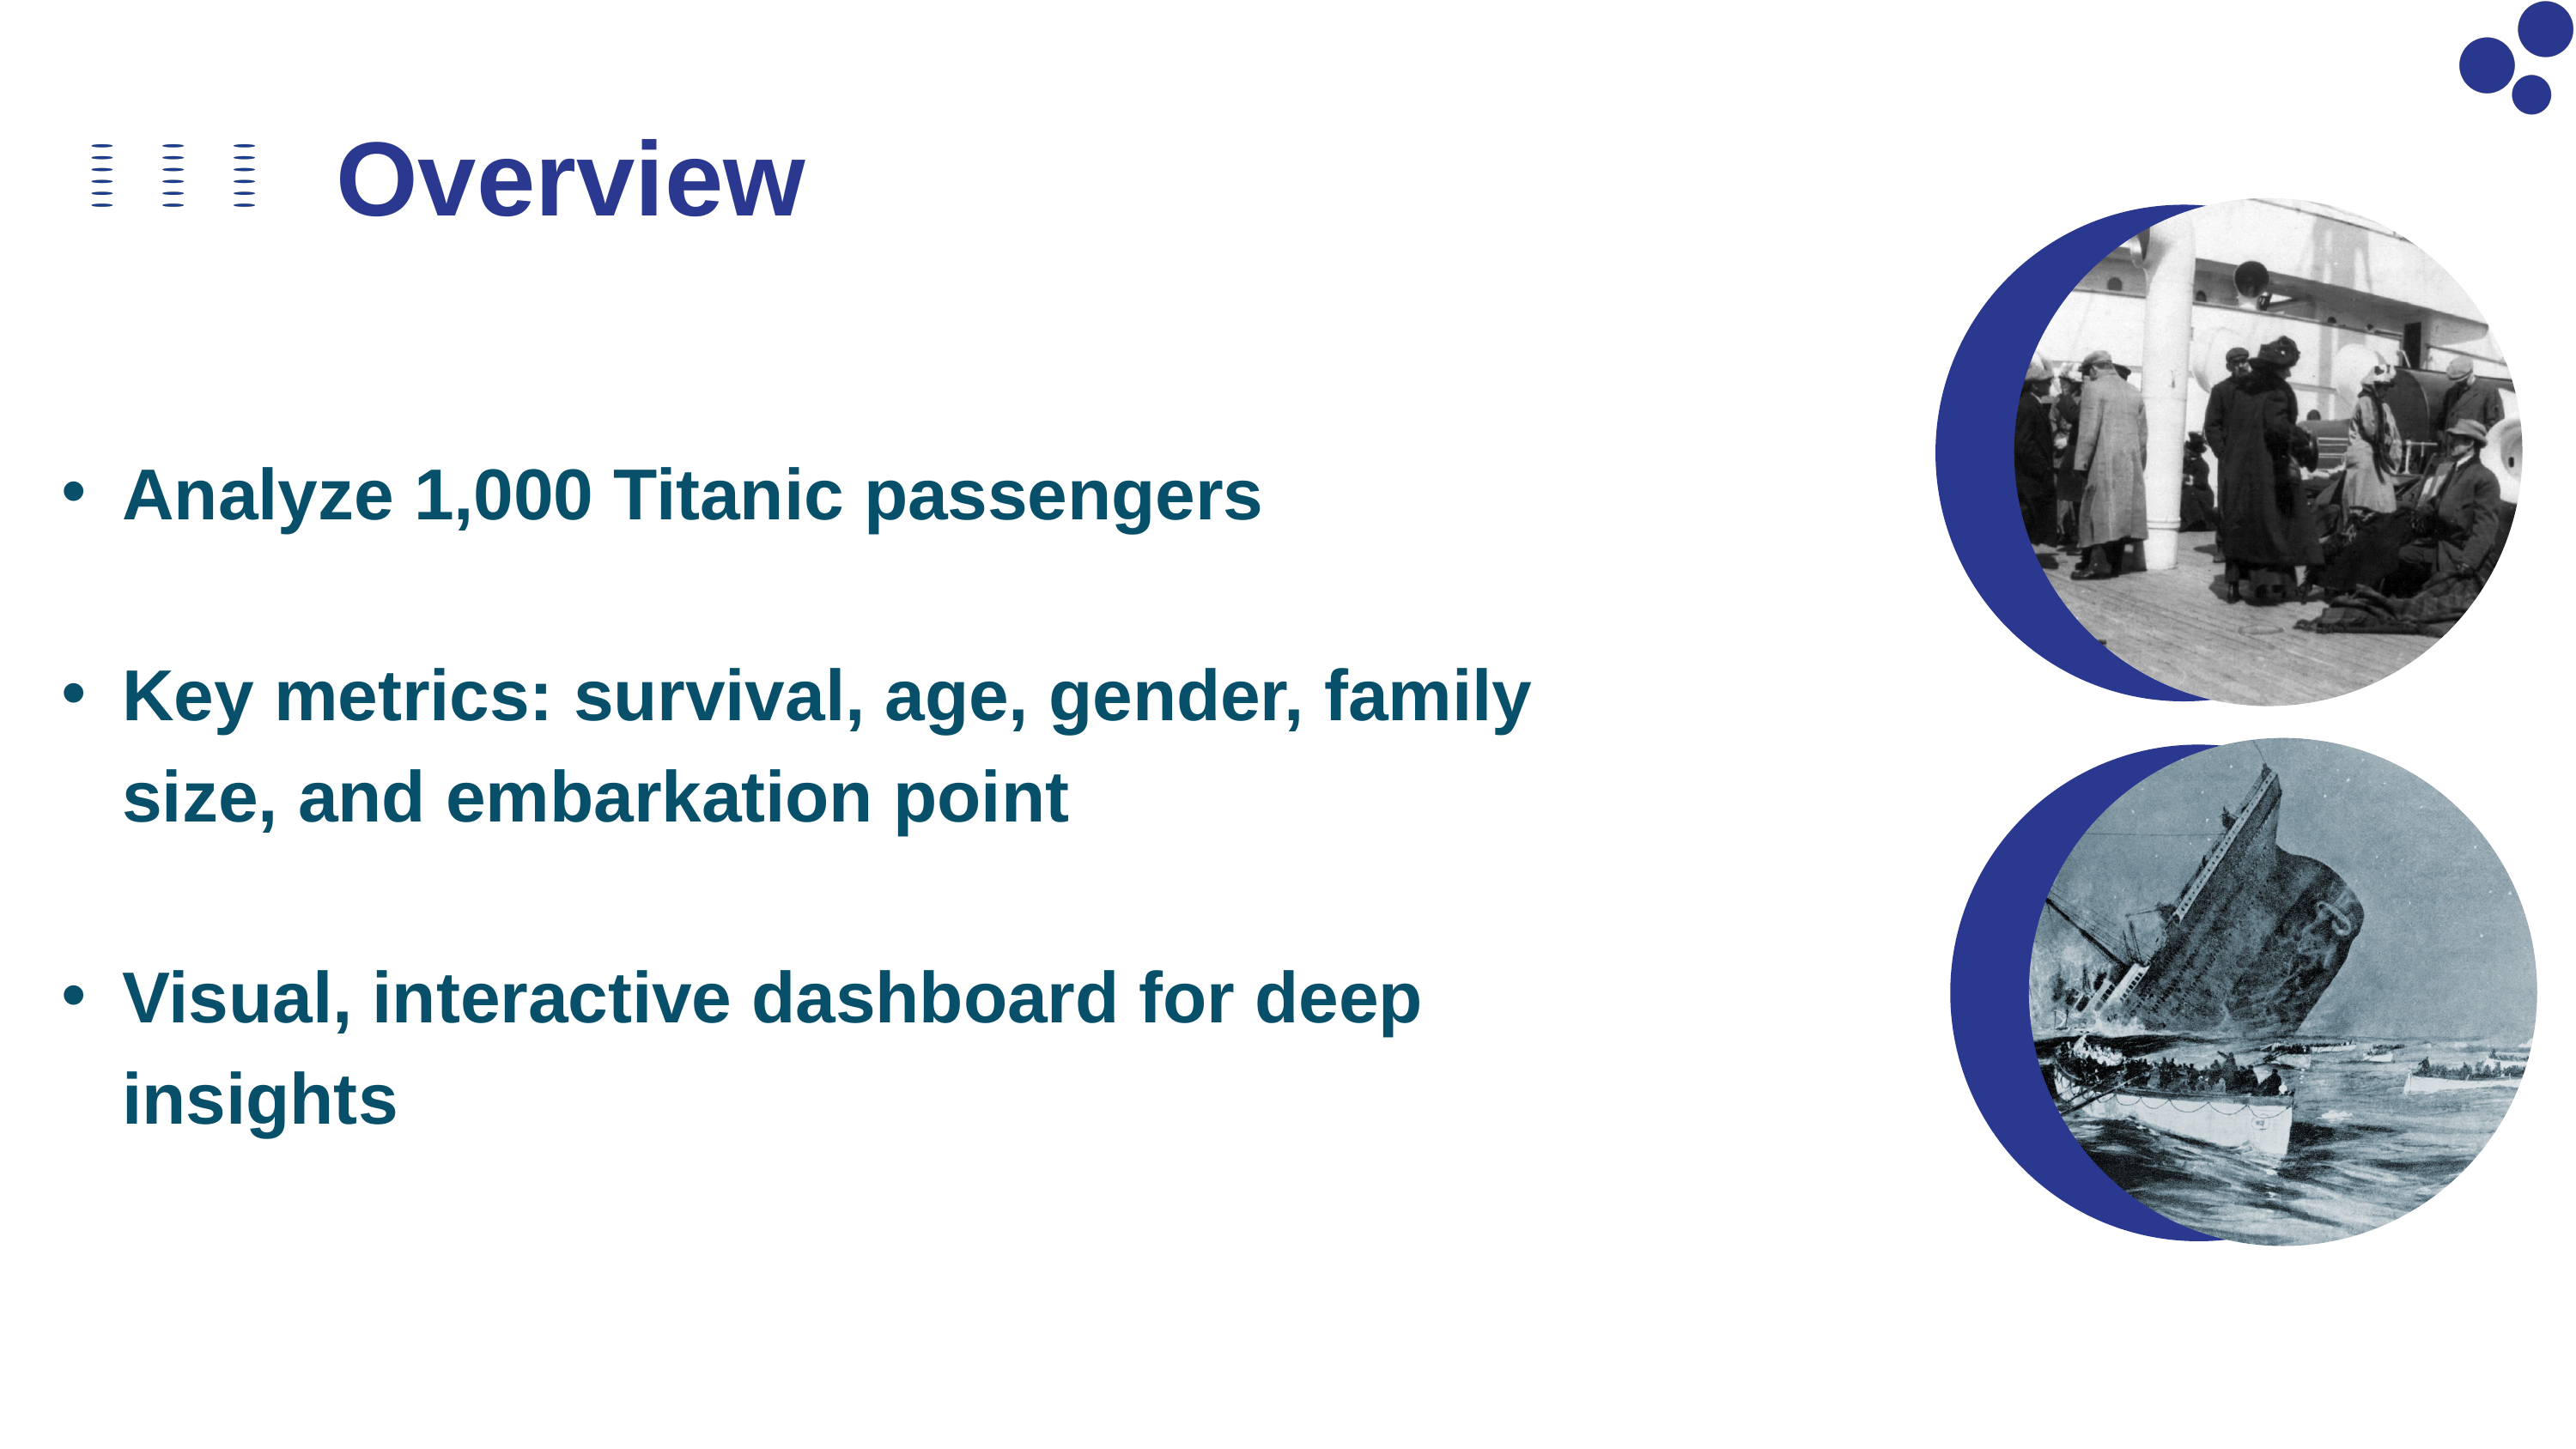

Overview

Analyze 1,000 Titanic passengers

Key metrics: survival, age, gender, family size, and embarkation point

Visual, interactive dashboard for deep insights